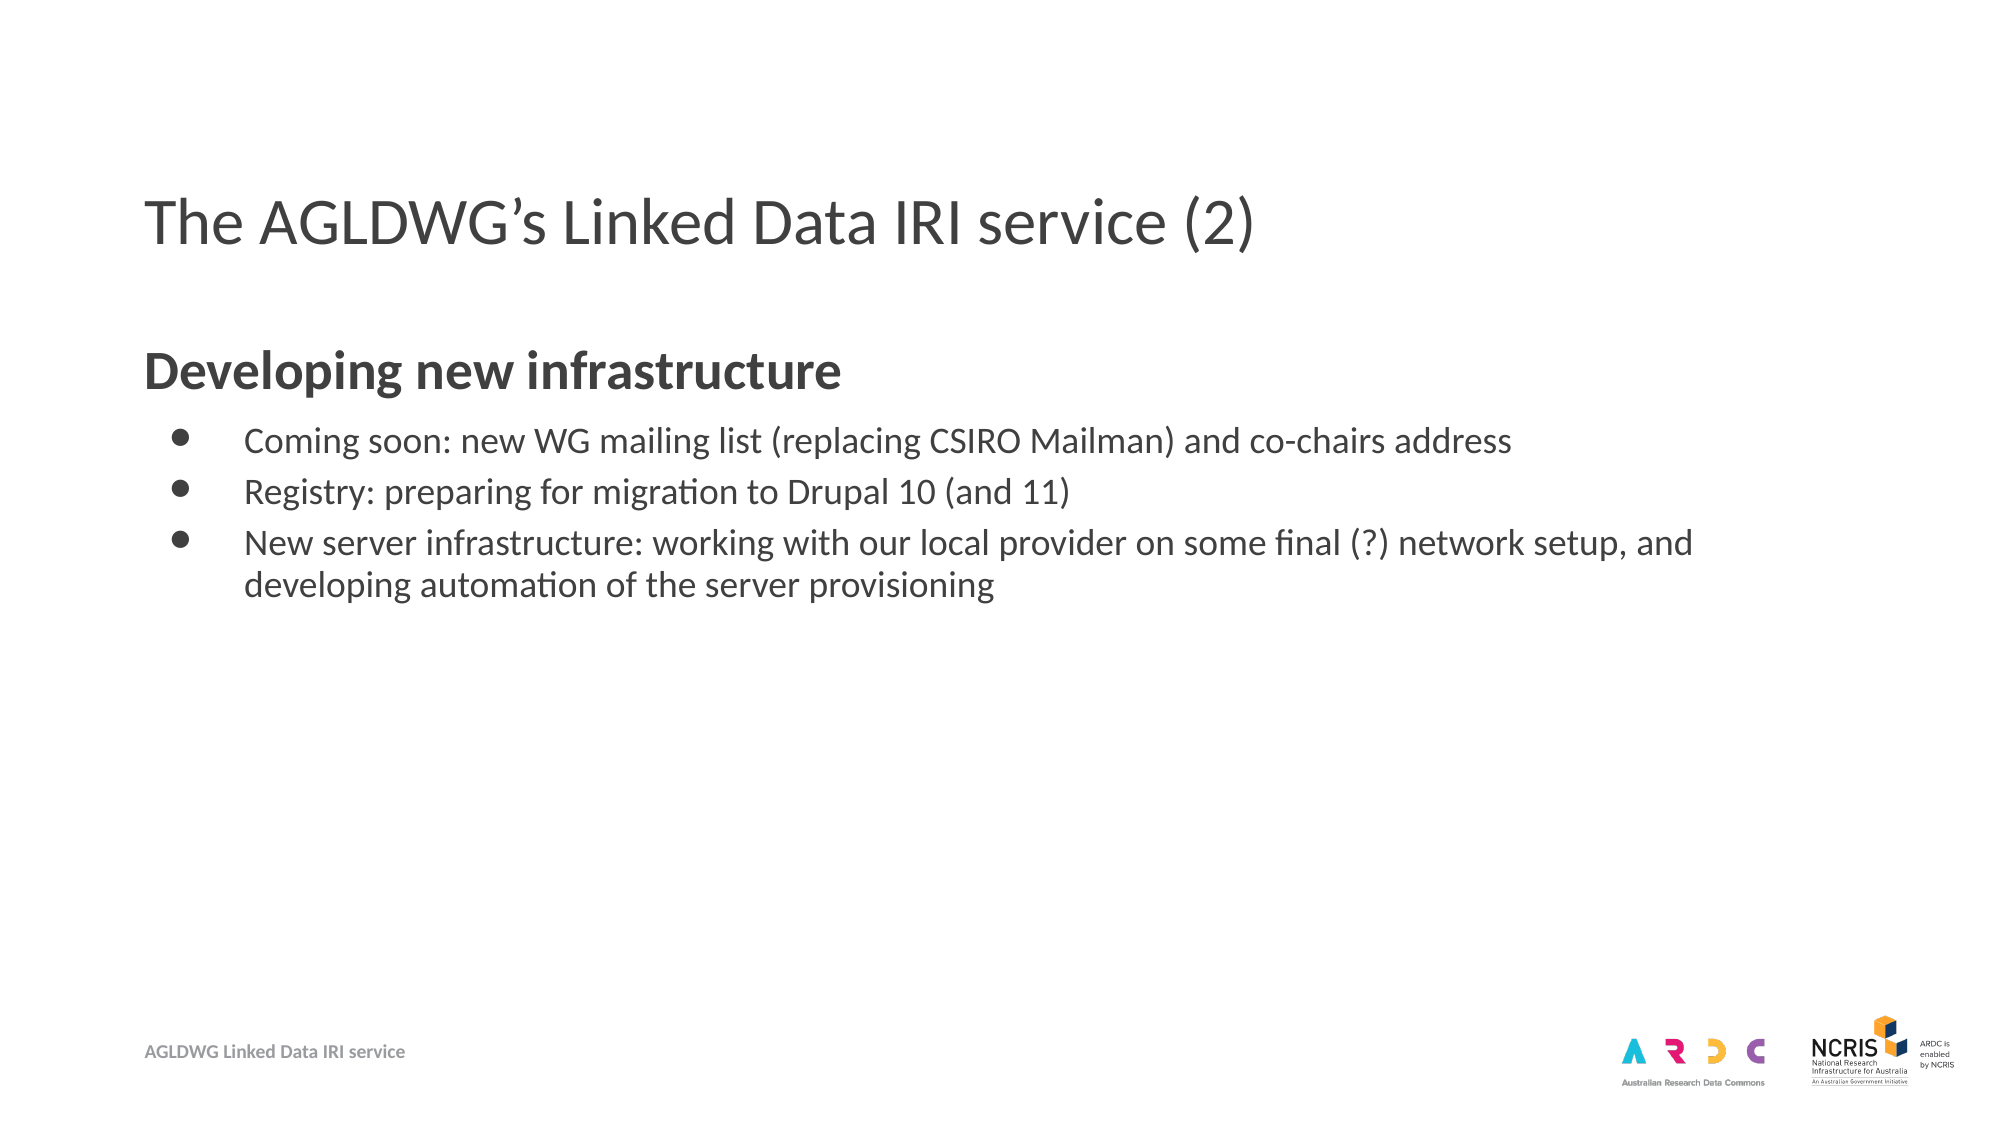

The AGLDWG’s Linked Data IRI service (2)
Developing new infrastructure
Coming soon: new WG mailing list (replacing CSIRO Mailman) and co-chairs address
Registry: preparing for migration to Drupal 10 (and 11)
New server infrastructure: working with our local provider on some final (?) network setup, and developing automation of the server provisioning
AGLDWG Linked Data IRI service